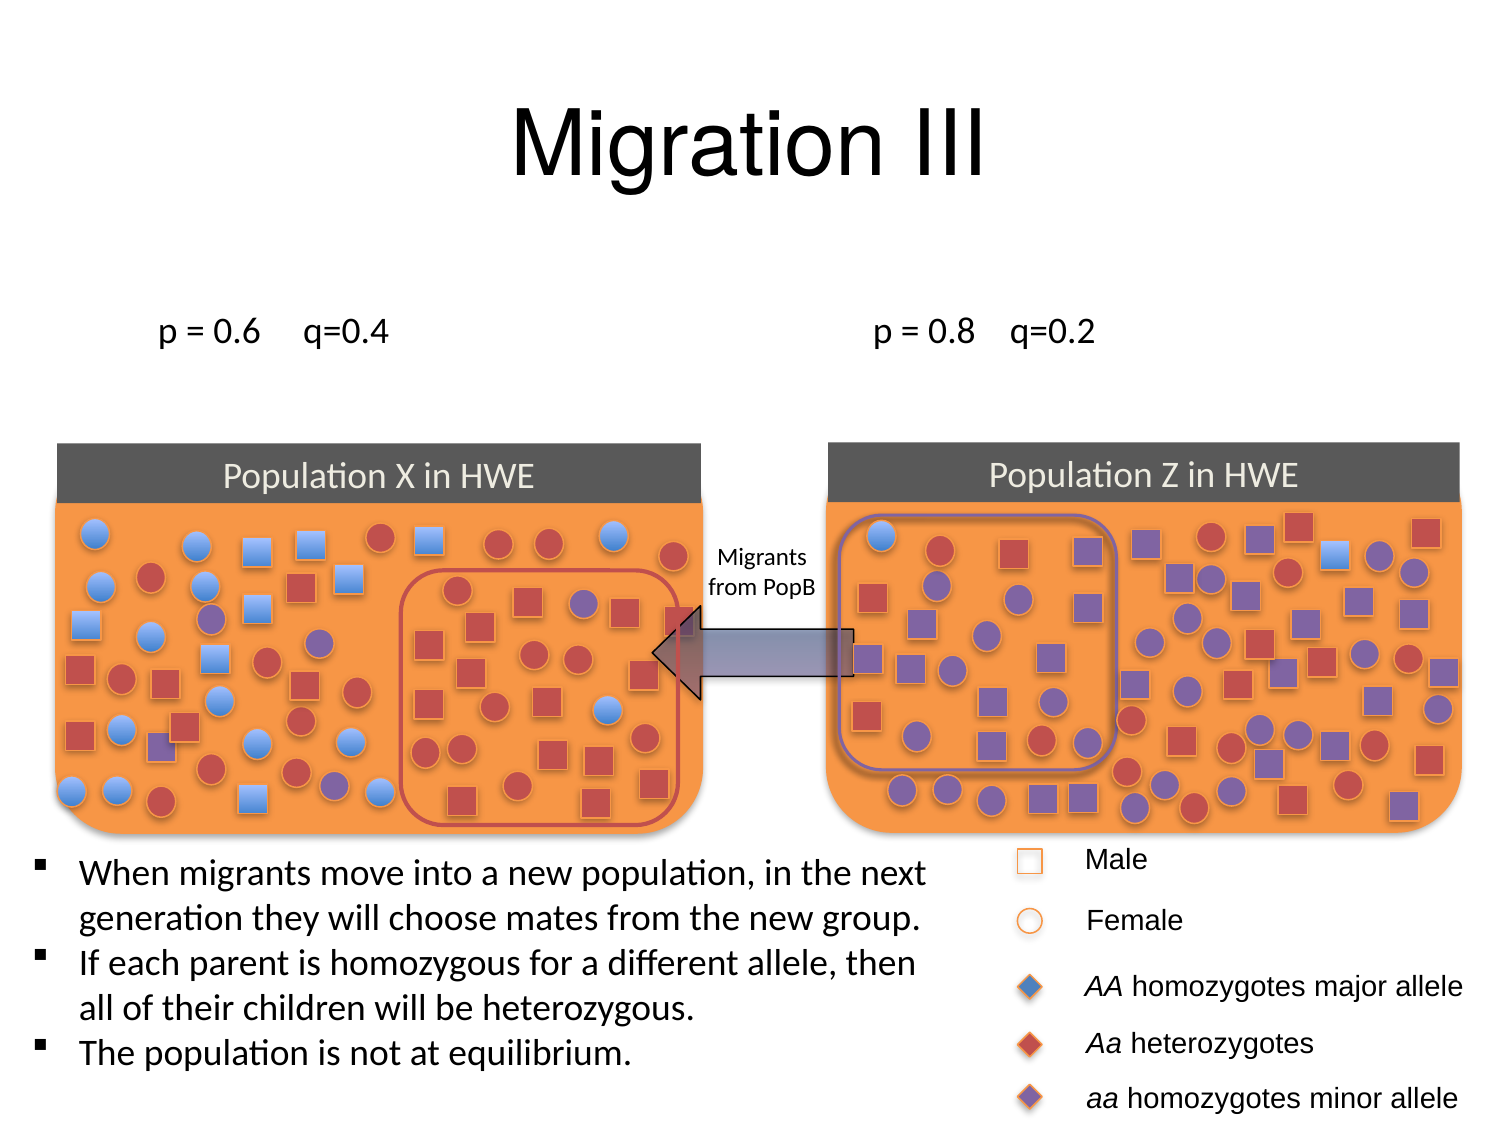

# Migration III
p = 0.6     q=0.4
p = 0.8    q=0.2
Population Z in HWE
Population X in HWE

Migrants from PopB

Male

Female

AA homozygotes major allele

Aa heterozygotes

aa homozygotes minor allele

When migrants move into a new population, in the next generation they will choose mates from the new group.
If each parent is homozygous for a different allele, then all of their children will be heterozygous.
The population is not at equilibrium.